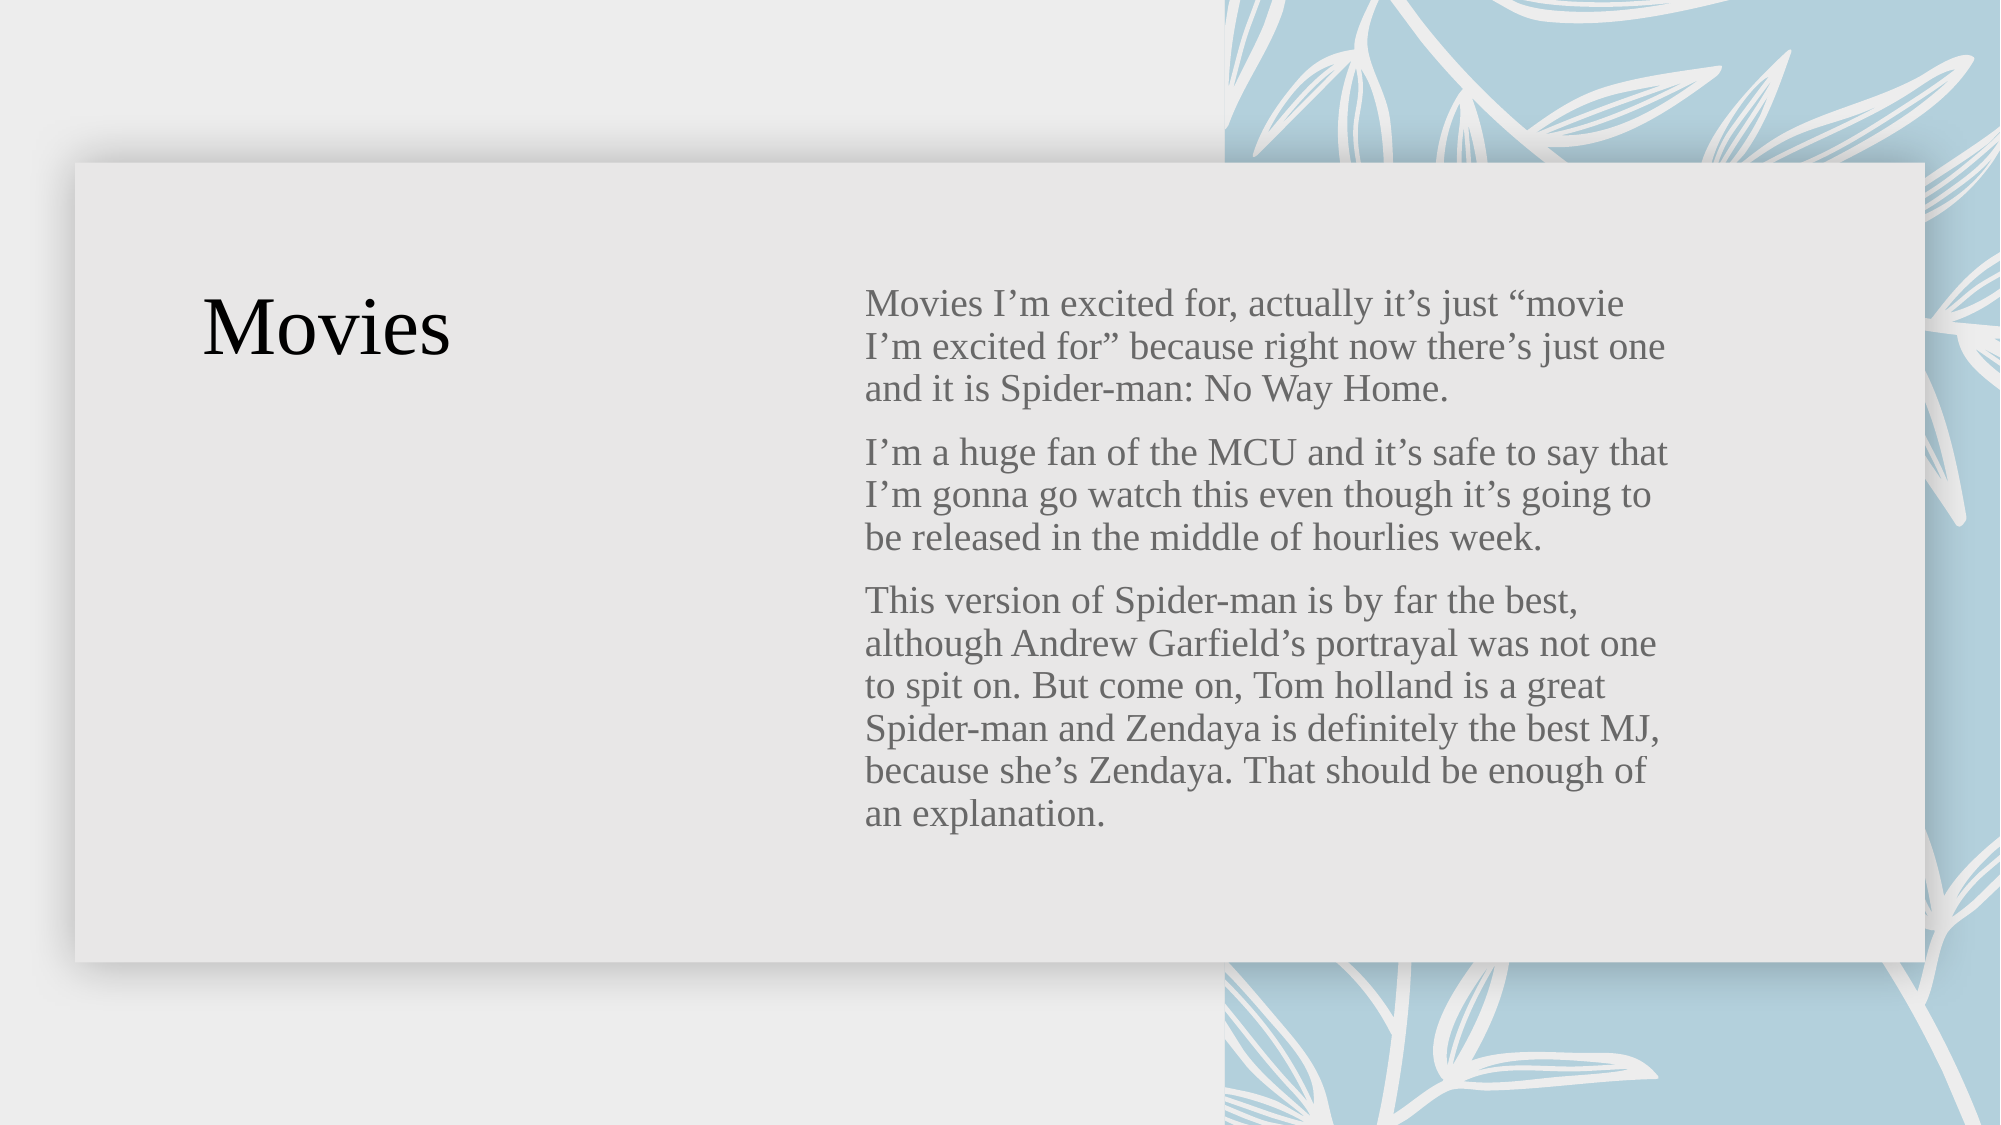

# Movies
Movies I’m excited for, actually it’s just “movie I’m excited for” because right now there’s just one and it is Spider-man: No Way Home.
I’m a huge fan of the MCU and it’s safe to say that I’m gonna go watch this even though it’s going to be released in the middle of hourlies week.
This version of Spider-man is by far the best, although Andrew Garfield’s portrayal was not one to spit on. But come on, Tom holland is a great Spider-man and Zendaya is definitely the best MJ, because she’s Zendaya. That should be enough of an explanation.